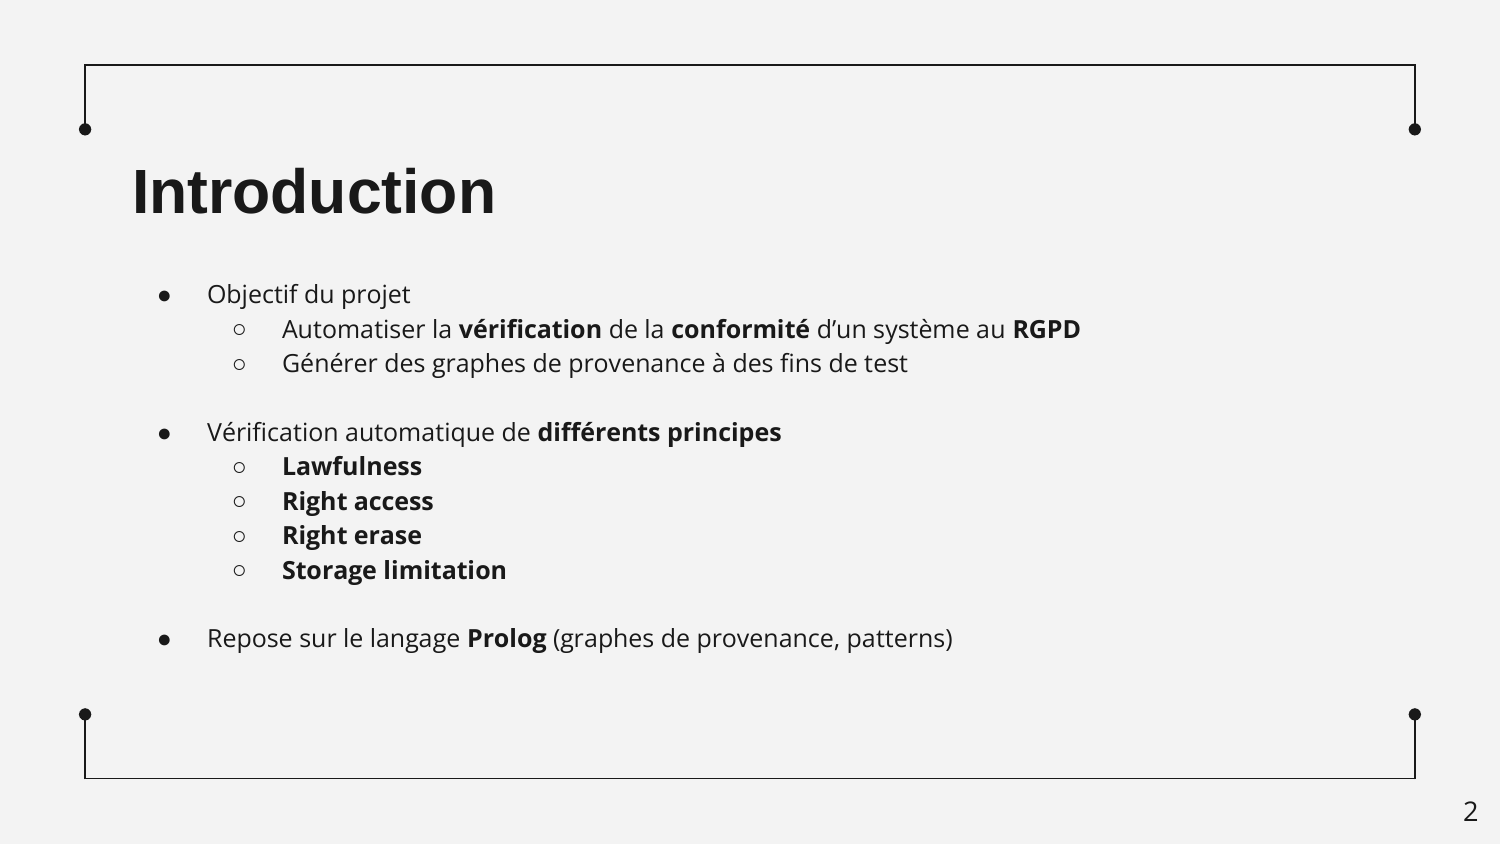

# Introduction
Objectif du projet
Automatiser la vérification de la conformité d’un système au RGPD
Générer des graphes de provenance à des fins de test

Vérification automatique de différents principes
Lawfulness
Right access
Right erase
Storage limitation

Repose sur le langage Prolog (graphes de provenance, patterns)
2